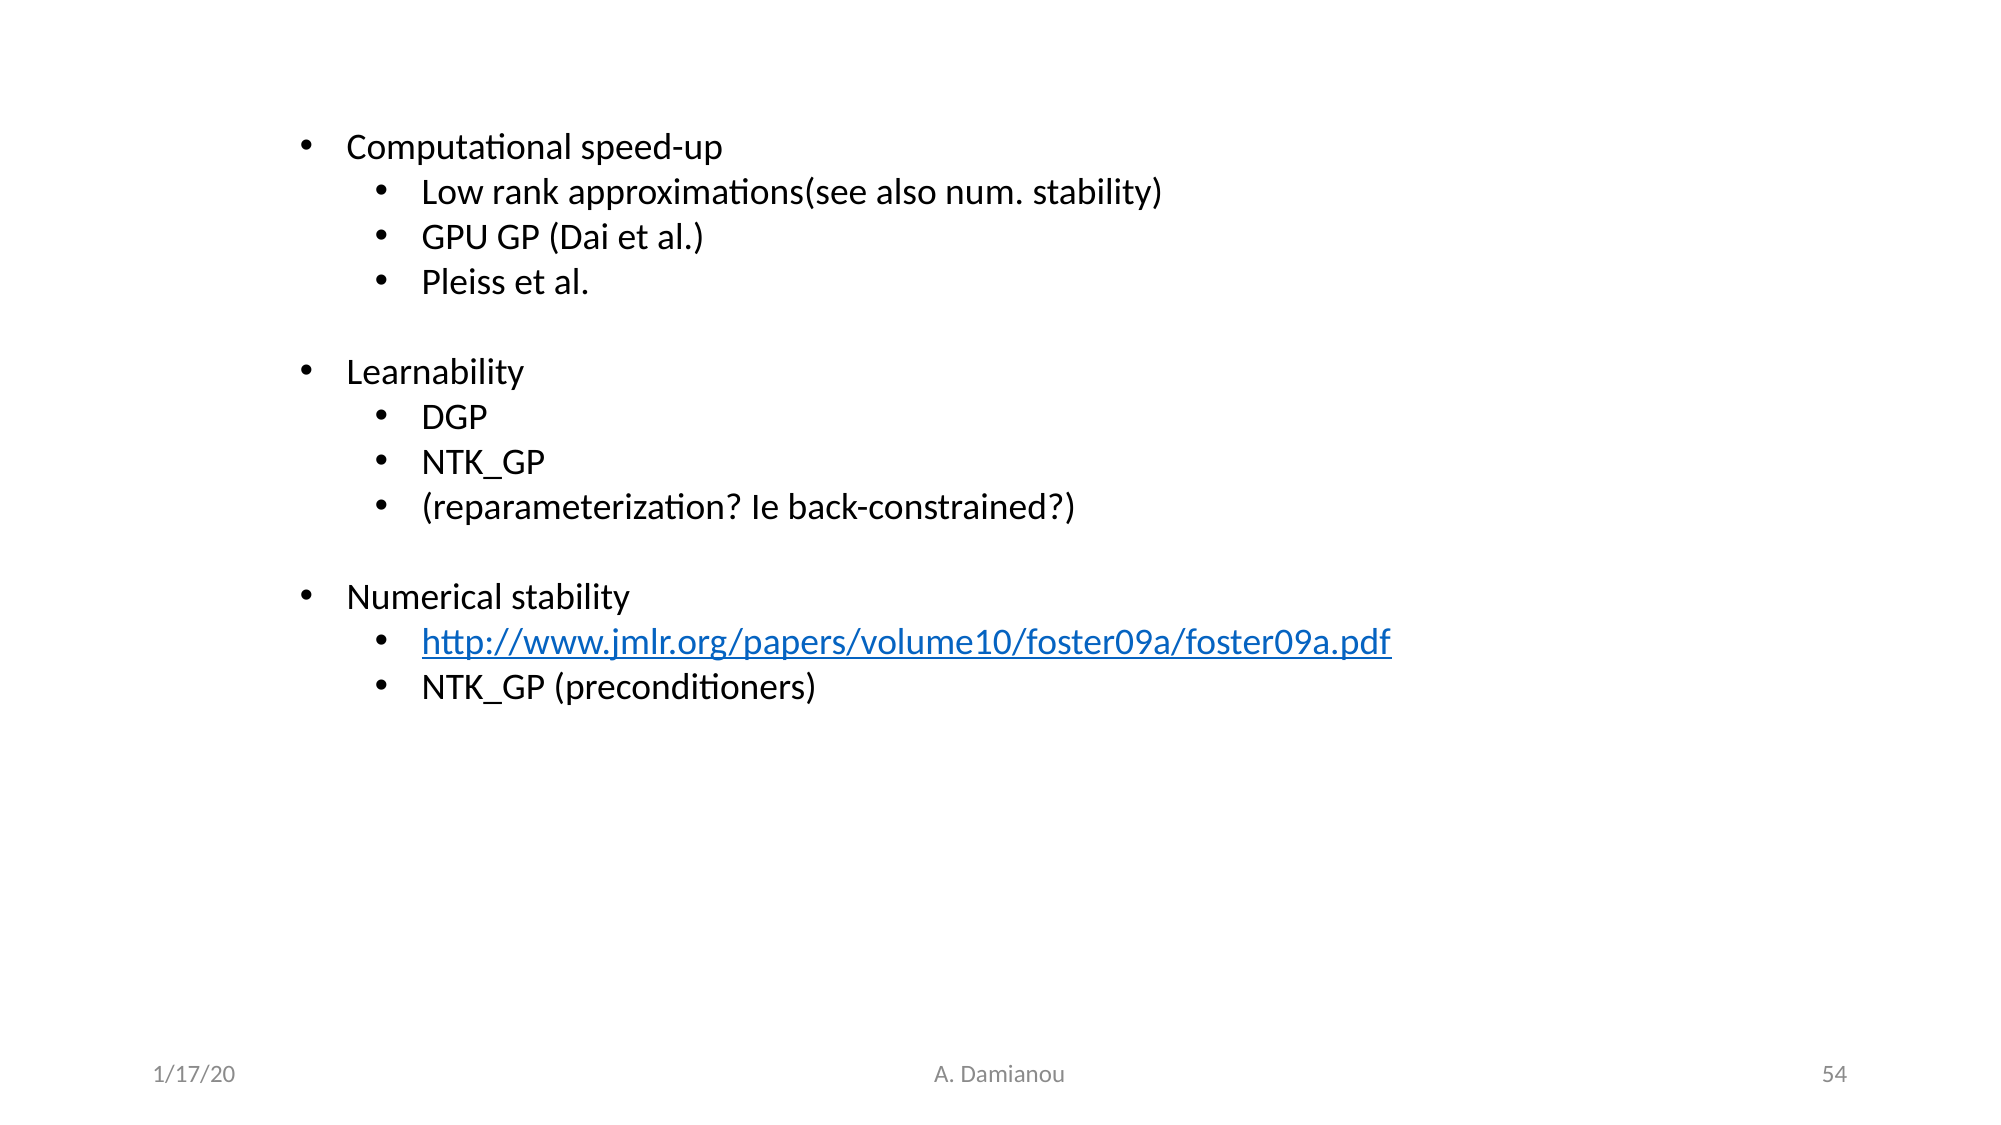

Computational speed-up
Low rank approximations(see also num. stability)
GPU GP (Dai et al.)
Pleiss et al.

Learnability
DGP
NTK_GP
(reparameterization? Ie back-constrained?)

Numerical stability
http://www.jmlr.org/papers/volume10/foster09a/foster09a.pdf
NTK_GP (preconditioners)

1/17/20
A. Damianou
54